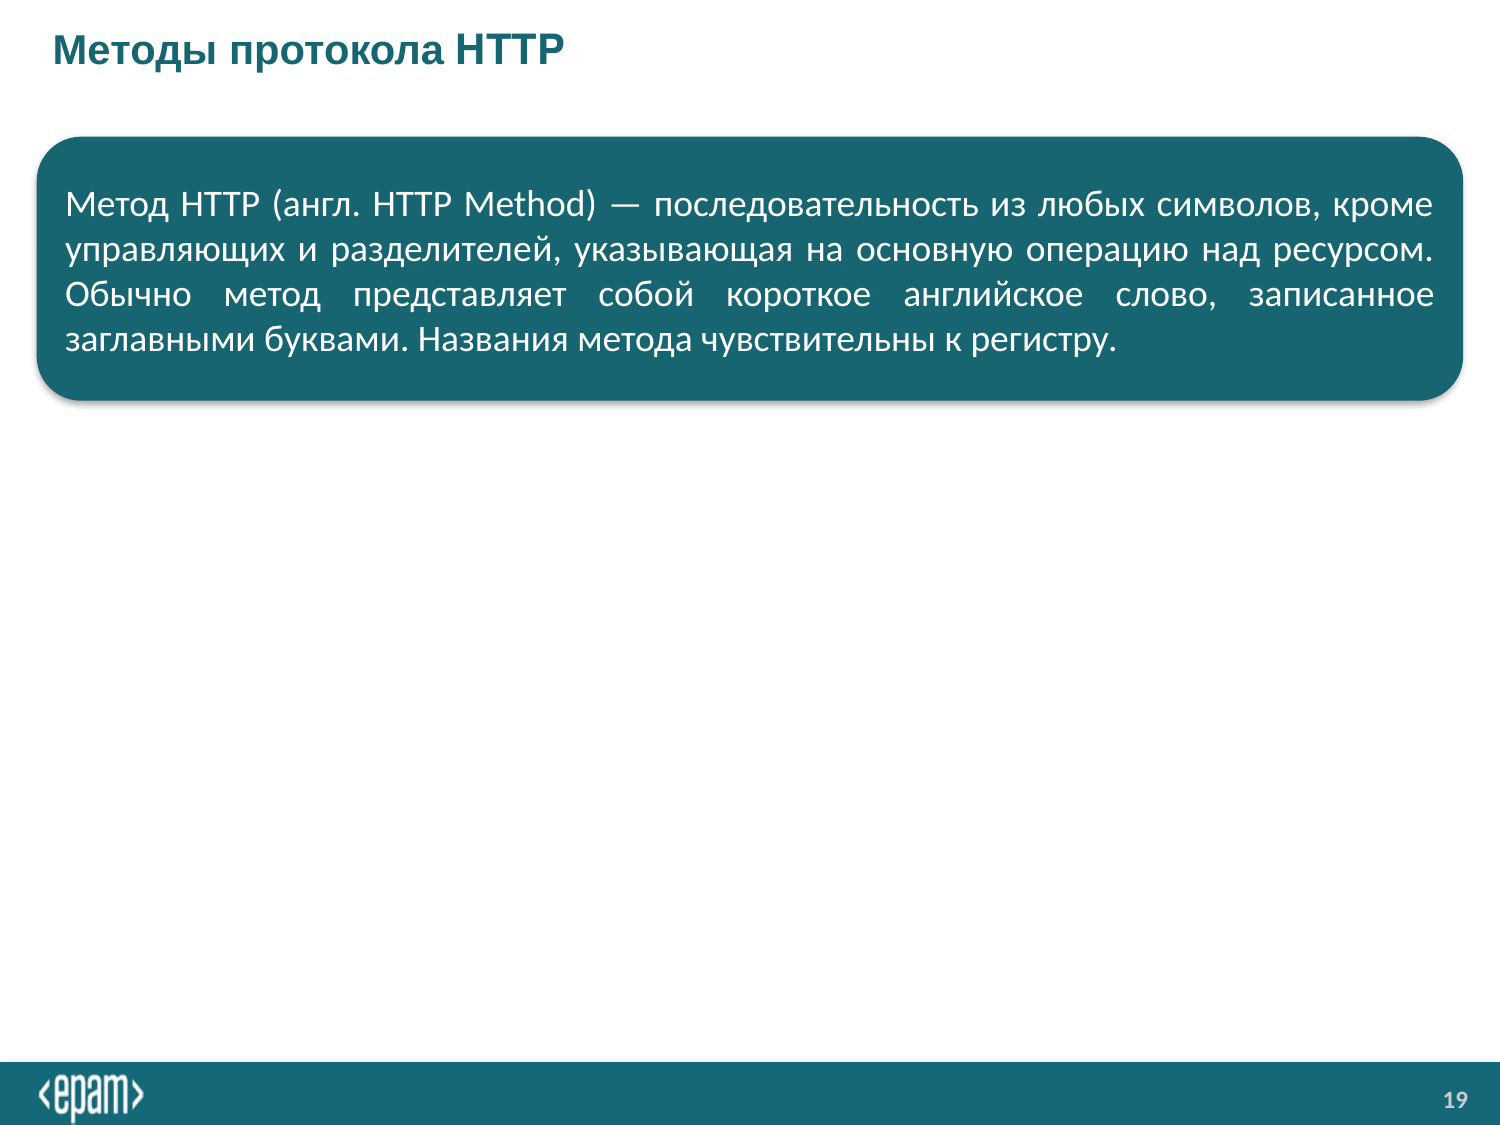

# Методы протокола HTTP
Метод HTTP (англ. HTTP Method) — последовательность из любых символов, кроме управляющих и разделителей, указывающая на основную операцию над ресурсом. Обычно метод представляет собой короткое английское слово, записанное заглавными буквами. Названия метода чувствительны к регистру.